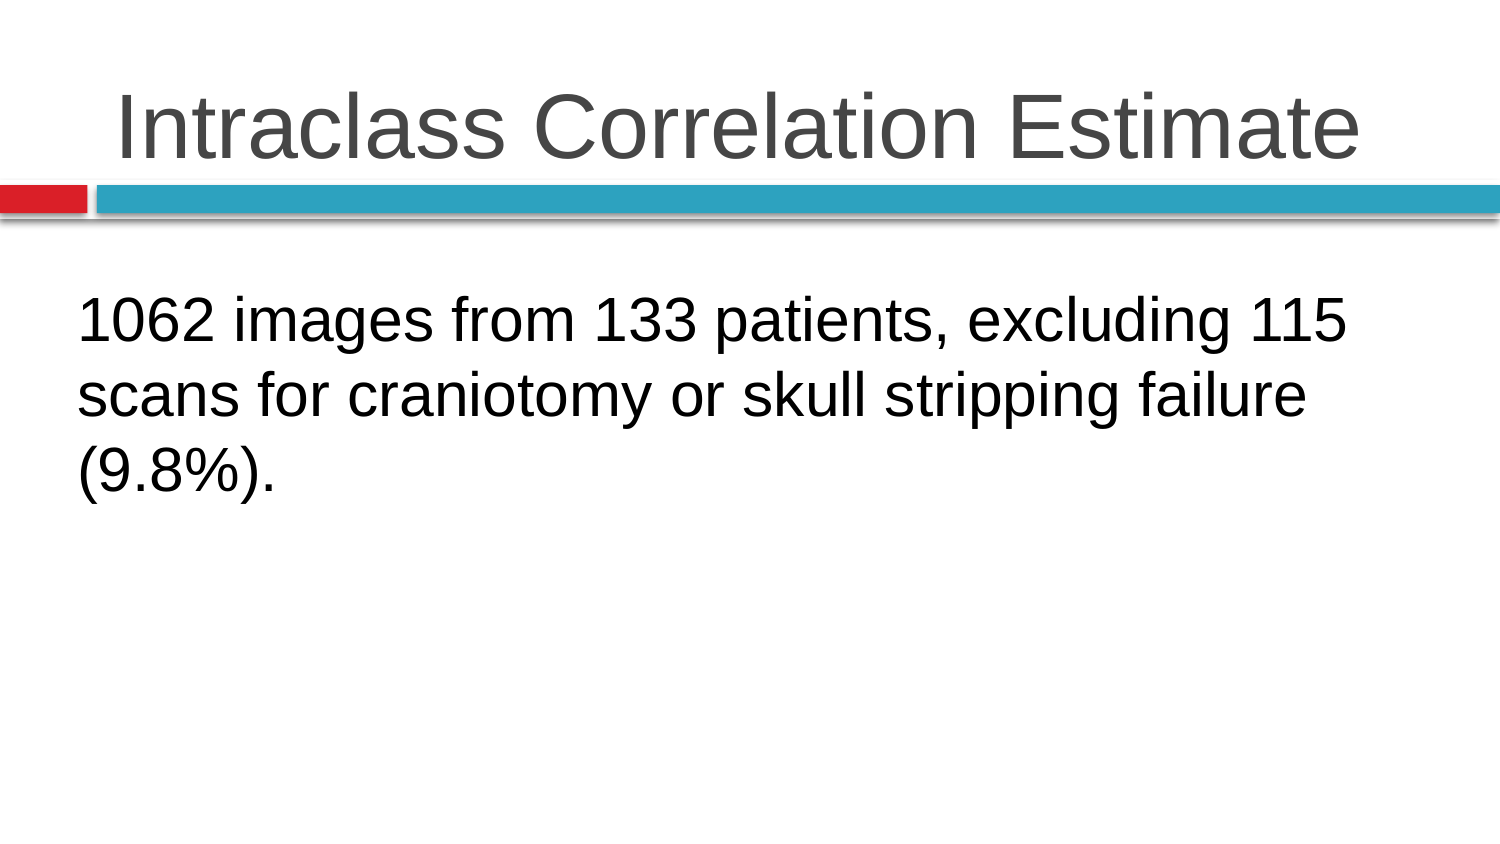

# Intraclass Correlation Estimate
1062 images from 133 patients, excluding 115 scans for craniotomy or skull stripping failure (9.8%).